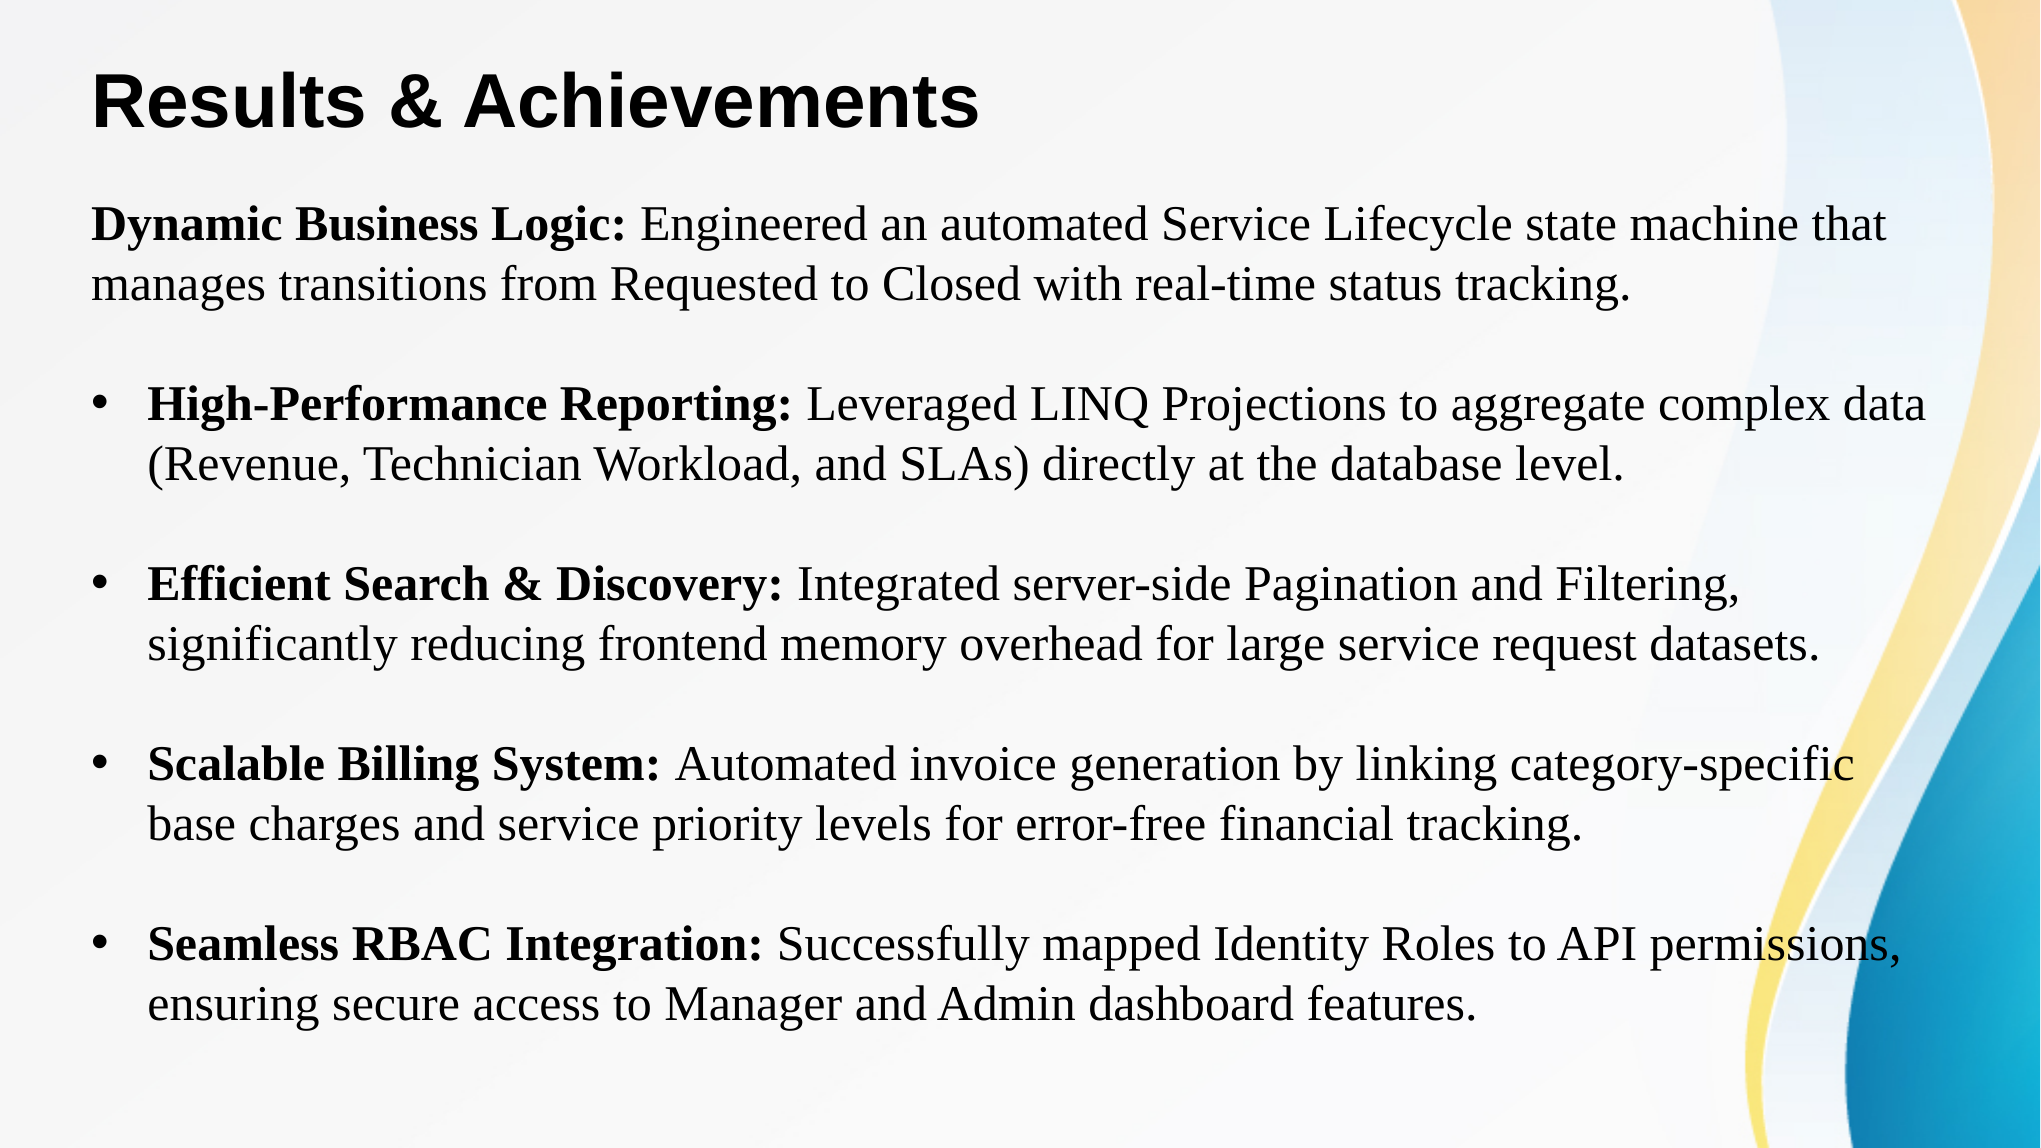

# Results & Achievements
Dynamic Business Logic: Engineered an automated Service Lifecycle state machine that manages transitions from Requested to Closed with real-time status tracking.

High-Performance Reporting: Leveraged LINQ Projections to aggregate complex data (Revenue, Technician Workload, and SLAs) directly at the database level.

Efficient Search & Discovery: Integrated server-side Pagination and Filtering, significantly reducing frontend memory overhead for large service request datasets.

Scalable Billing System: Automated invoice generation by linking category-specific base charges and service priority levels for error-free financial tracking.

Seamless RBAC Integration: Successfully mapped Identity Roles to API permissions, ensuring secure access to Manager and Admin dashboard features.